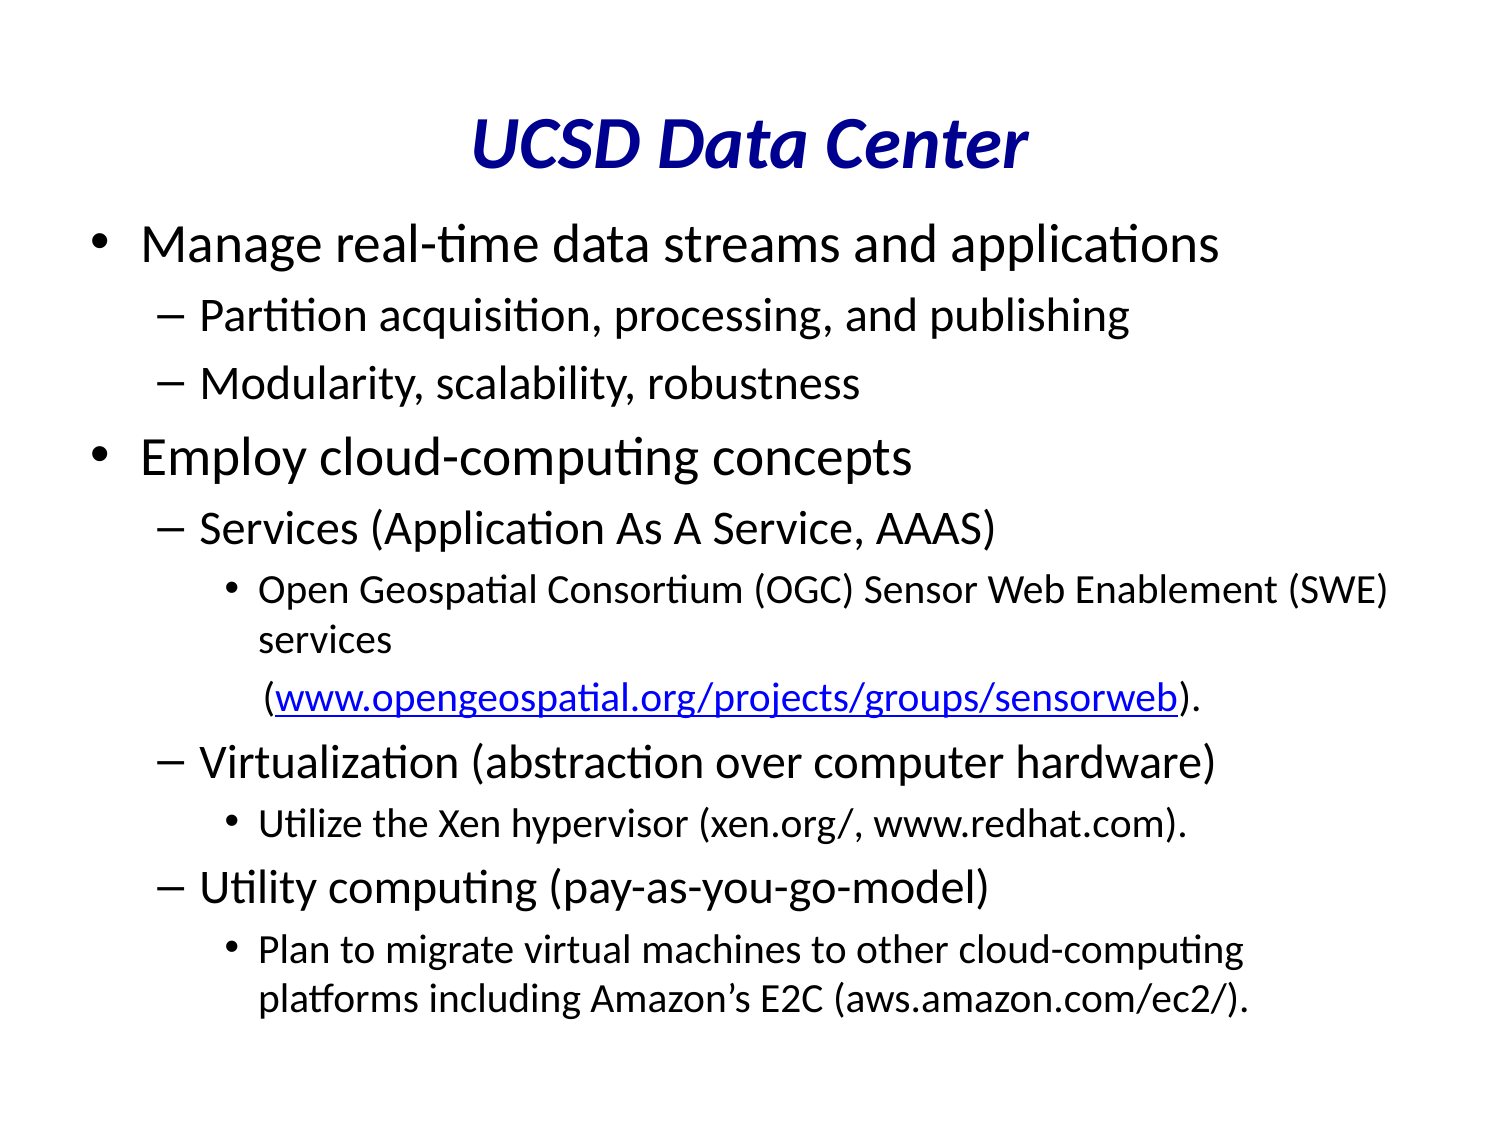

# UCSD Data Center
Manage real-time data streams and applications
Partition acquisition, processing, and publishing
Modularity, scalability, robustness
Employ cloud-computing concepts
Services (Application As A Service, AAAS)
Open Geospatial Consortium (OGC) Sensor Web Enablement (SWE) services
    (www.opengeospatial.org/projects/groups/sensorweb).
Virtualization (abstraction over computer hardware)
Utilize the Xen hypervisor (xen.org/, www.redhat.com).
Utility computing (pay-as-you-go-model)
Plan to migrate virtual machines to other cloud-computing platforms including Amazon’s E2C (aws.amazon.com/ec2/).